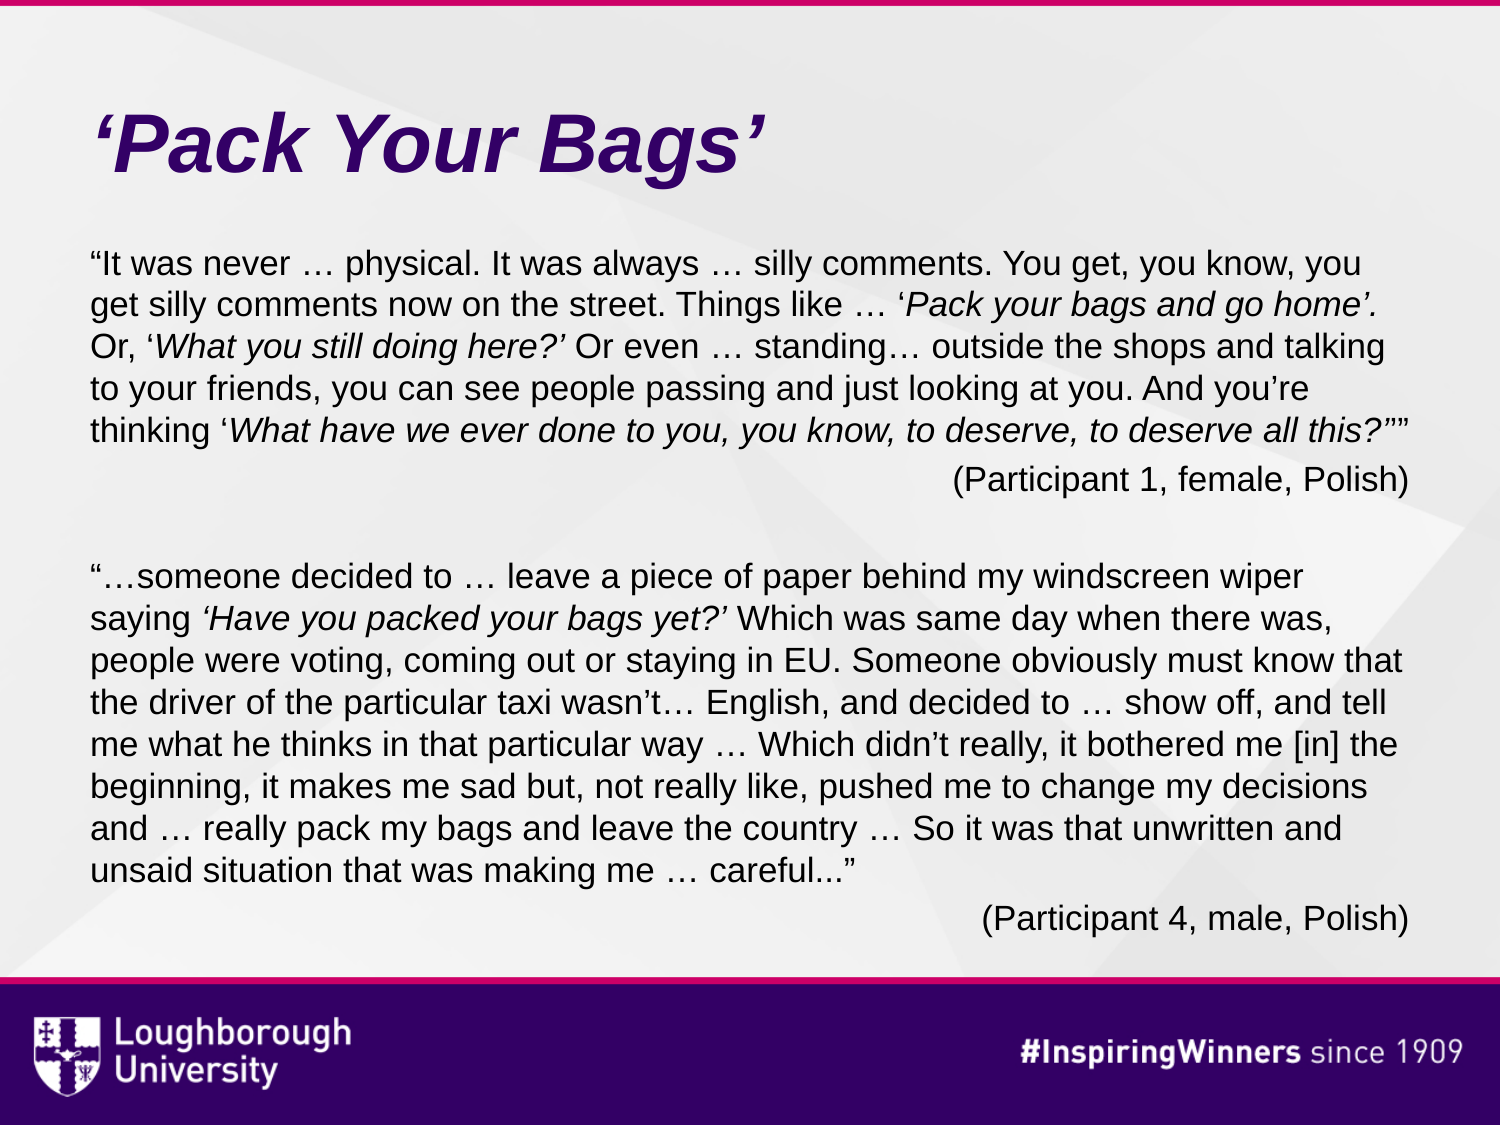

# ‘Pack Your Bags’
“It was never … physical. It was always … silly comments. You get, you know, you get silly comments now on the street. Things like … ‘Pack your bags and go home’. Or, ‘What you still doing here?’ Or even … standing… outside the shops and talking to your friends, you can see people passing and just looking at you. And you’re thinking ‘What have we ever done to you, you know, to deserve, to deserve all this?’’”
 (Participant 1, female, Polish)

“…someone decided to … leave a piece of paper behind my windscreen wiper saying ‘Have you packed your bags yet?’ Which was same day when there was, people were voting, coming out or staying in EU. Someone obviously must know that the driver of the particular taxi wasn’t… English, and decided to … show off, and tell me what he thinks in that particular way … Which didn’t really, it bothered me [in] the beginning, it makes me sad but, not really like, pushed me to change my decisions and … really pack my bags and leave the country … So it was that unwritten and unsaid situation that was making me … careful...”
(Participant 4, male, Polish)